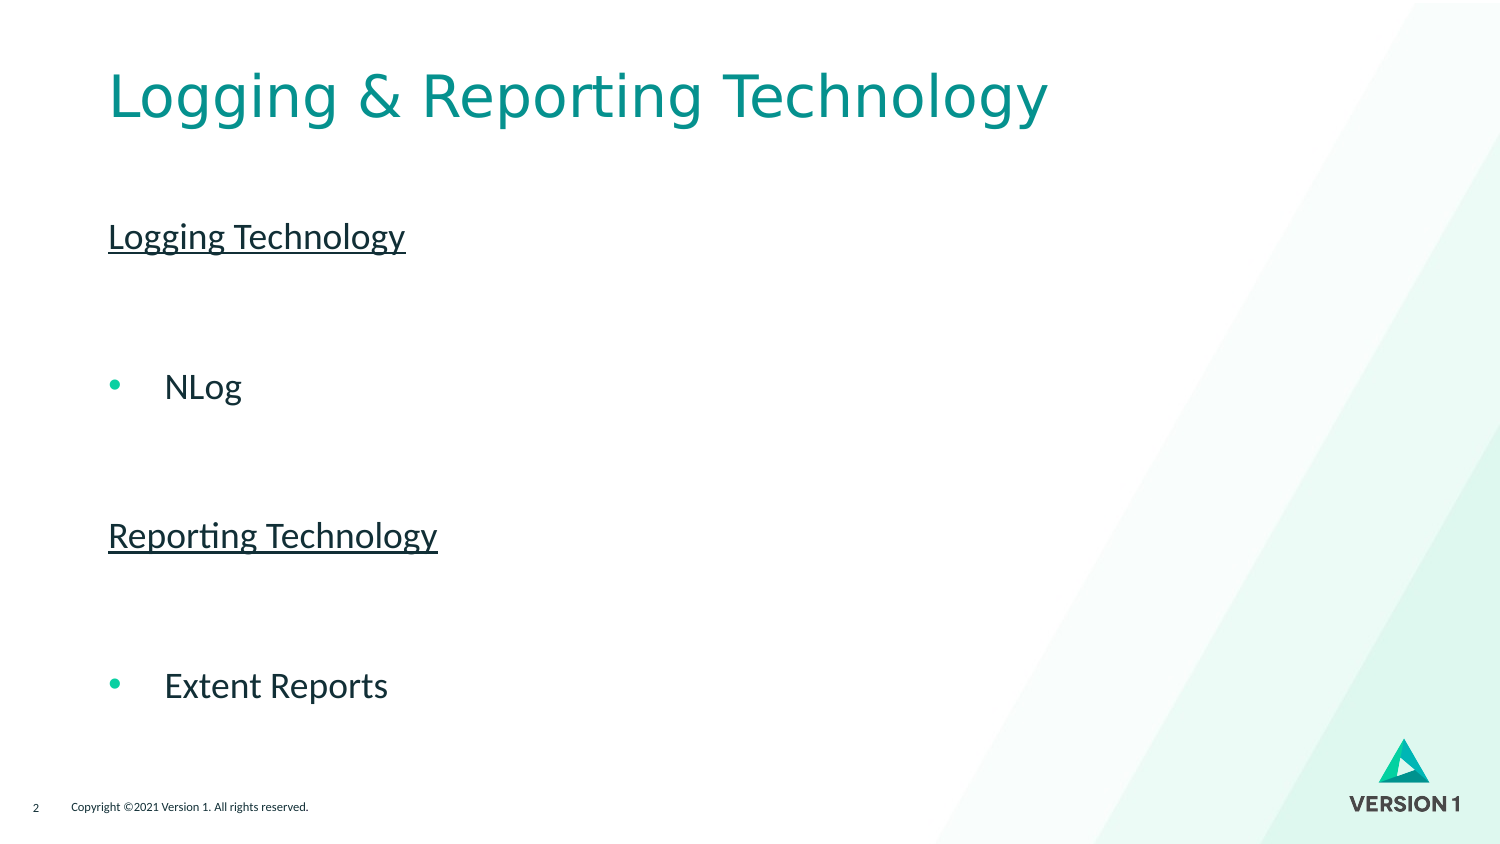

# Logging & Reporting Technology
Logging Technology

NLog

Reporting Technology

Extent Reports